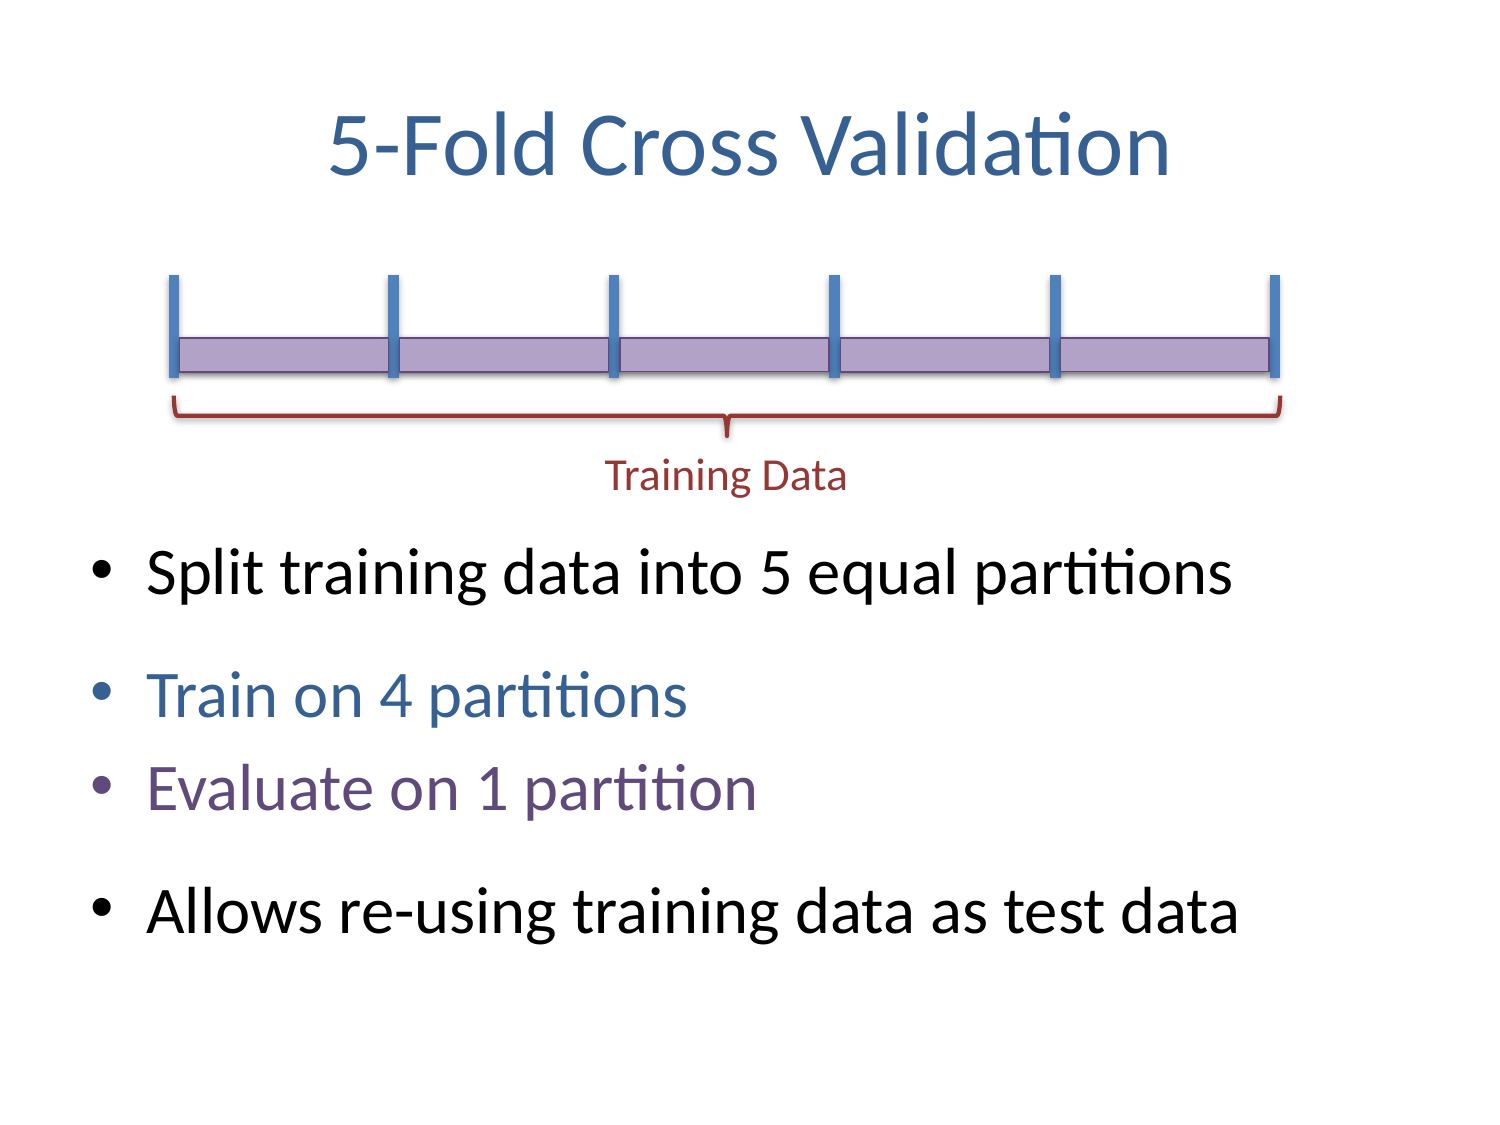

# 5-Fold Cross Validation

Split training data into 5 equal partitions

Train on 4 partitions
Evaluate on 1 partition

Allows re-using training data as test data

Training Data